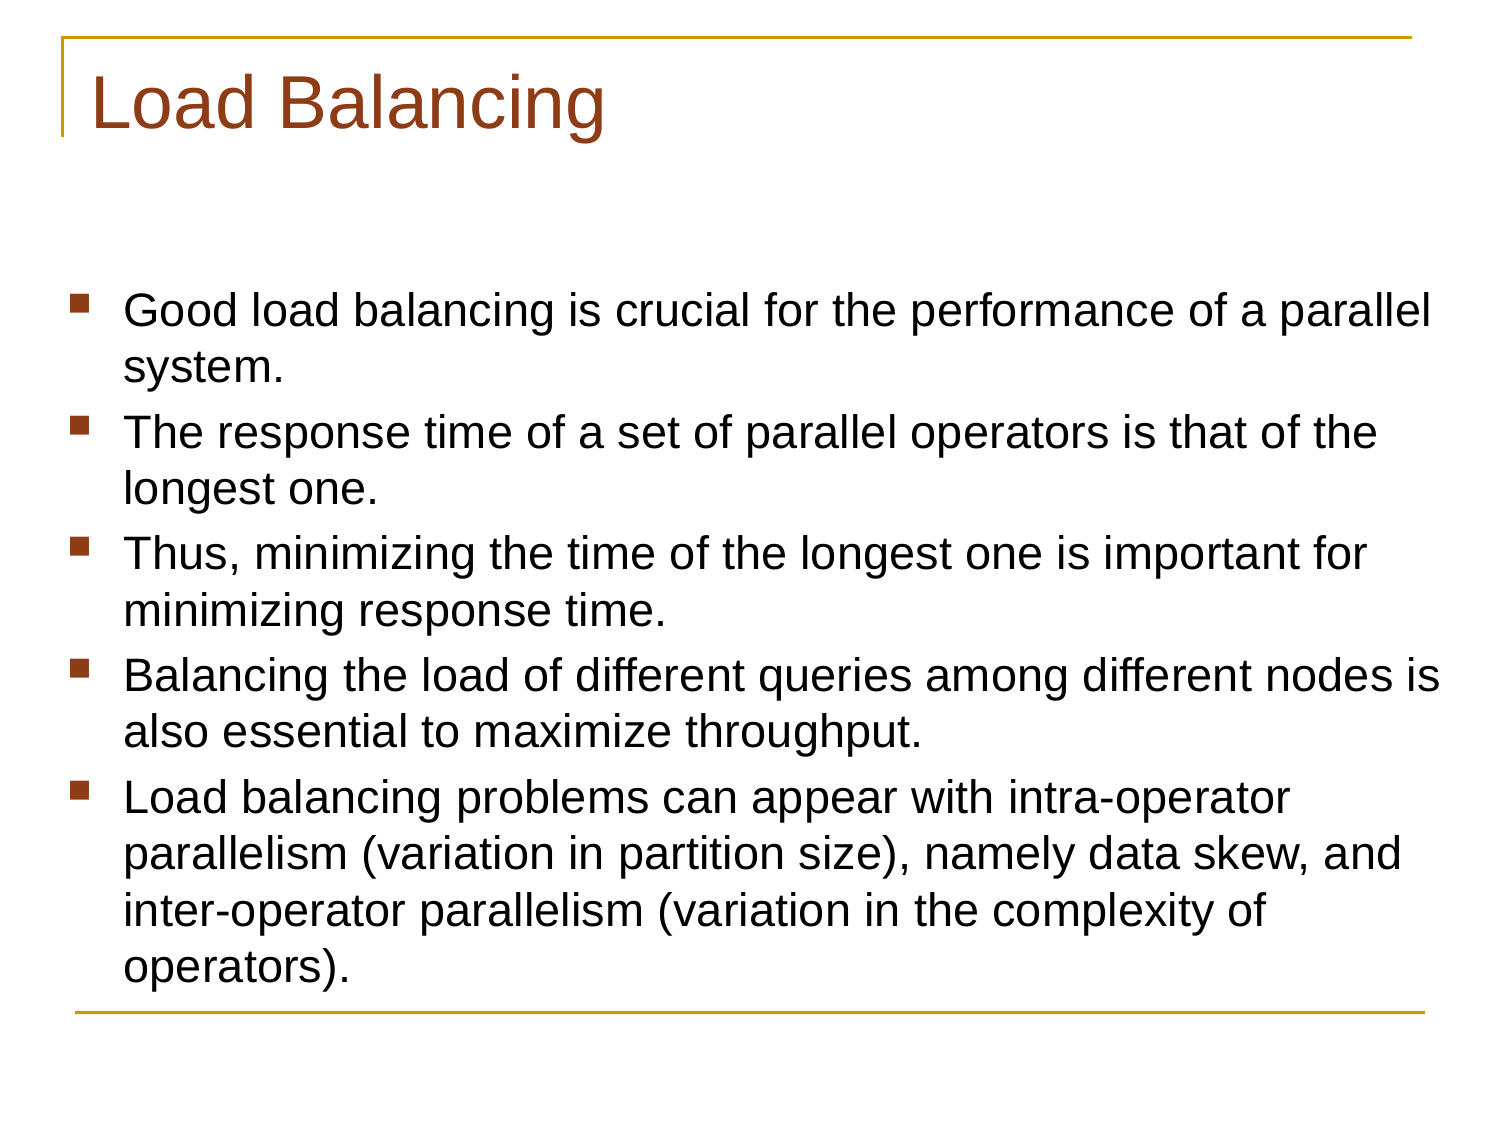

# Load Balancing
Good load balancing is crucial for the performance of a parallel system.
The response time of a set of parallel operators is that of the longest one.
Thus, minimizing the time of the longest one is important for minimizing response time.
Balancing the load of different queries among different nodes is also essential to maximize throughput.
Load balancing problems can appear with intra-operator parallelism (variation in partition size), namely data skew, and inter-operator parallelism (variation in the complexity of operators).